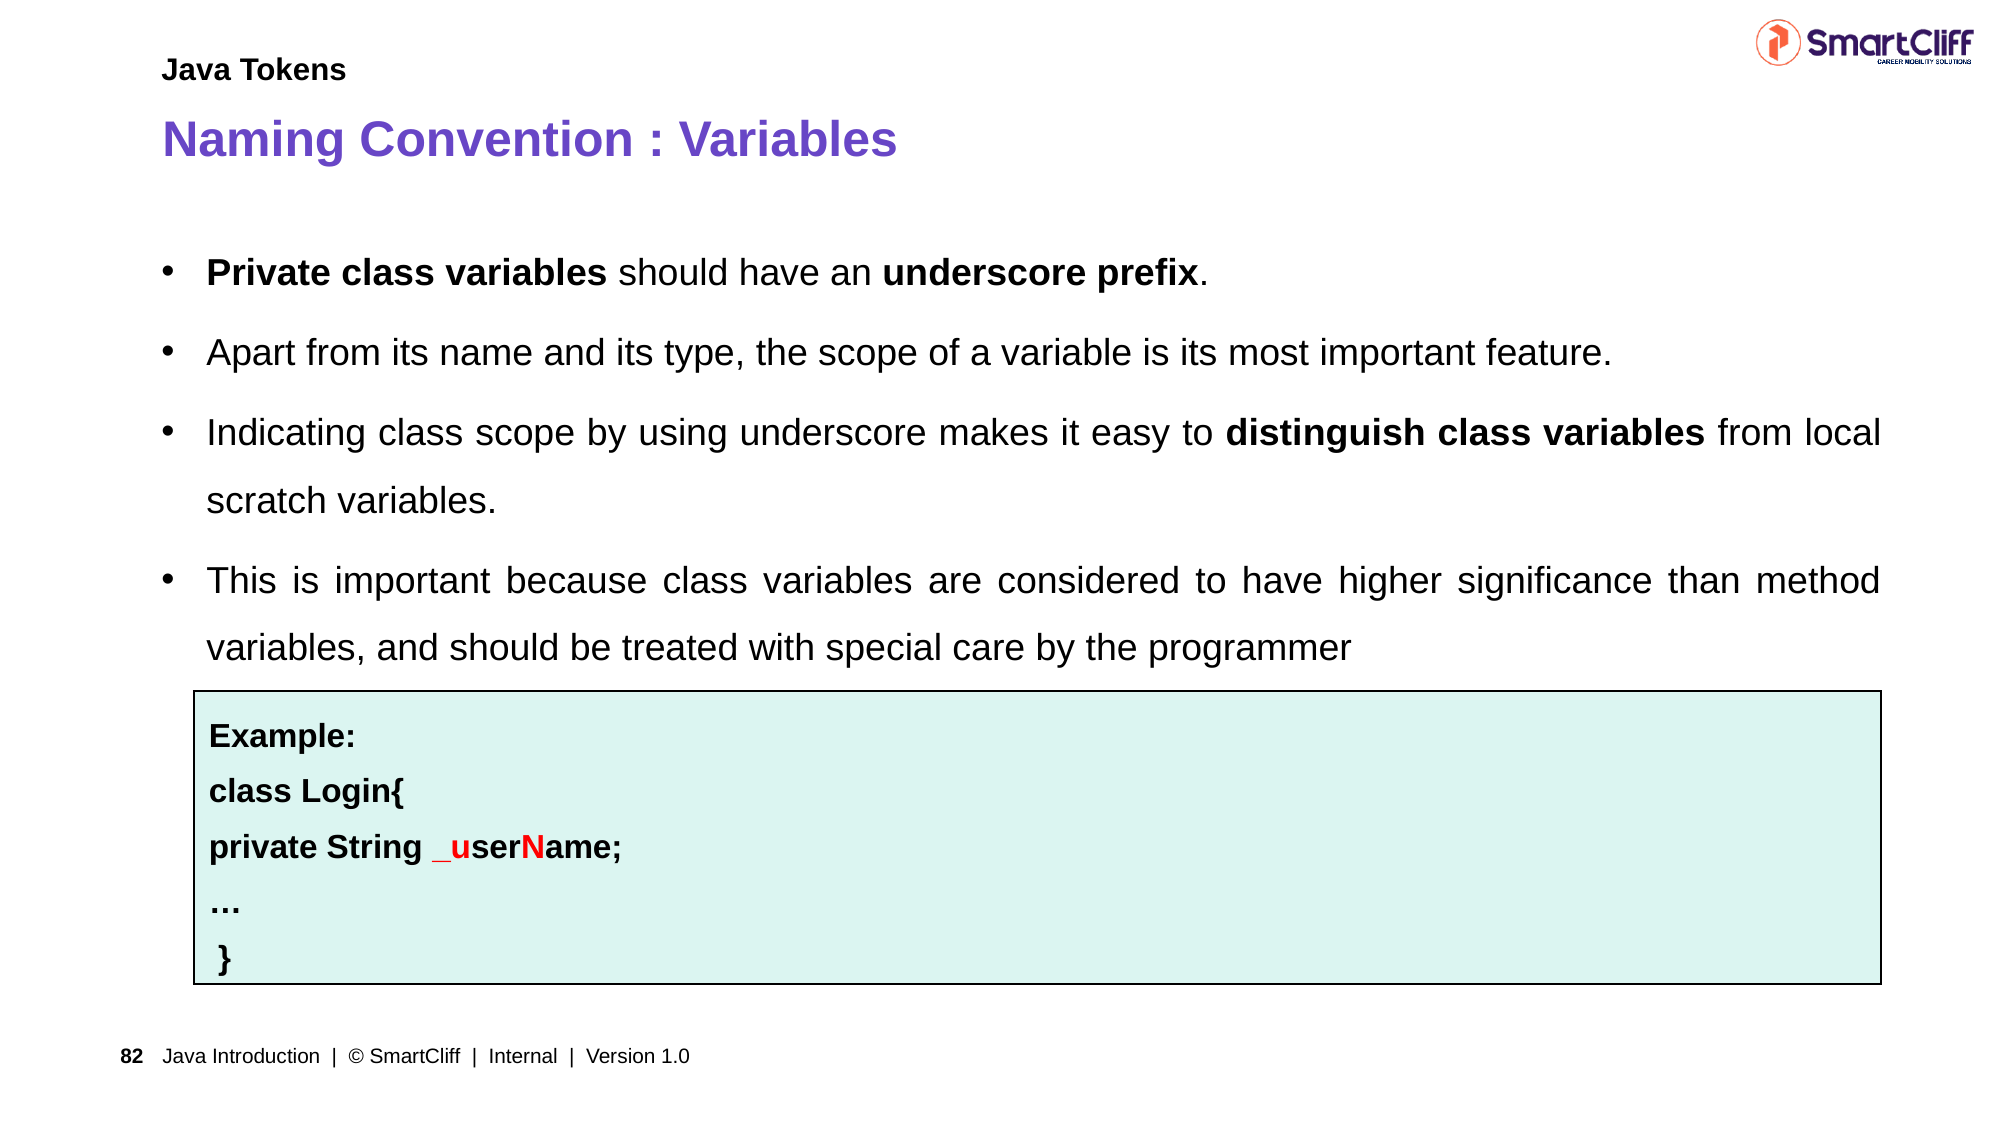

Java Tokens
# Naming Convention : Variables
Private class variables should have an underscore prefix.
Apart from its name and its type, the scope of a variable is its most important feature.
Indicating class scope by using underscore makes it easy to distinguish class variables from local scratch variables.
This is important because class variables are considered to have higher significance than method variables, and should be treated with special care by the programmer

| Example: class Login{ private String \_userName; … } |
| --- |
Java Introduction  |  © SmartCliff  |  Internal  |  Version 1.0
82